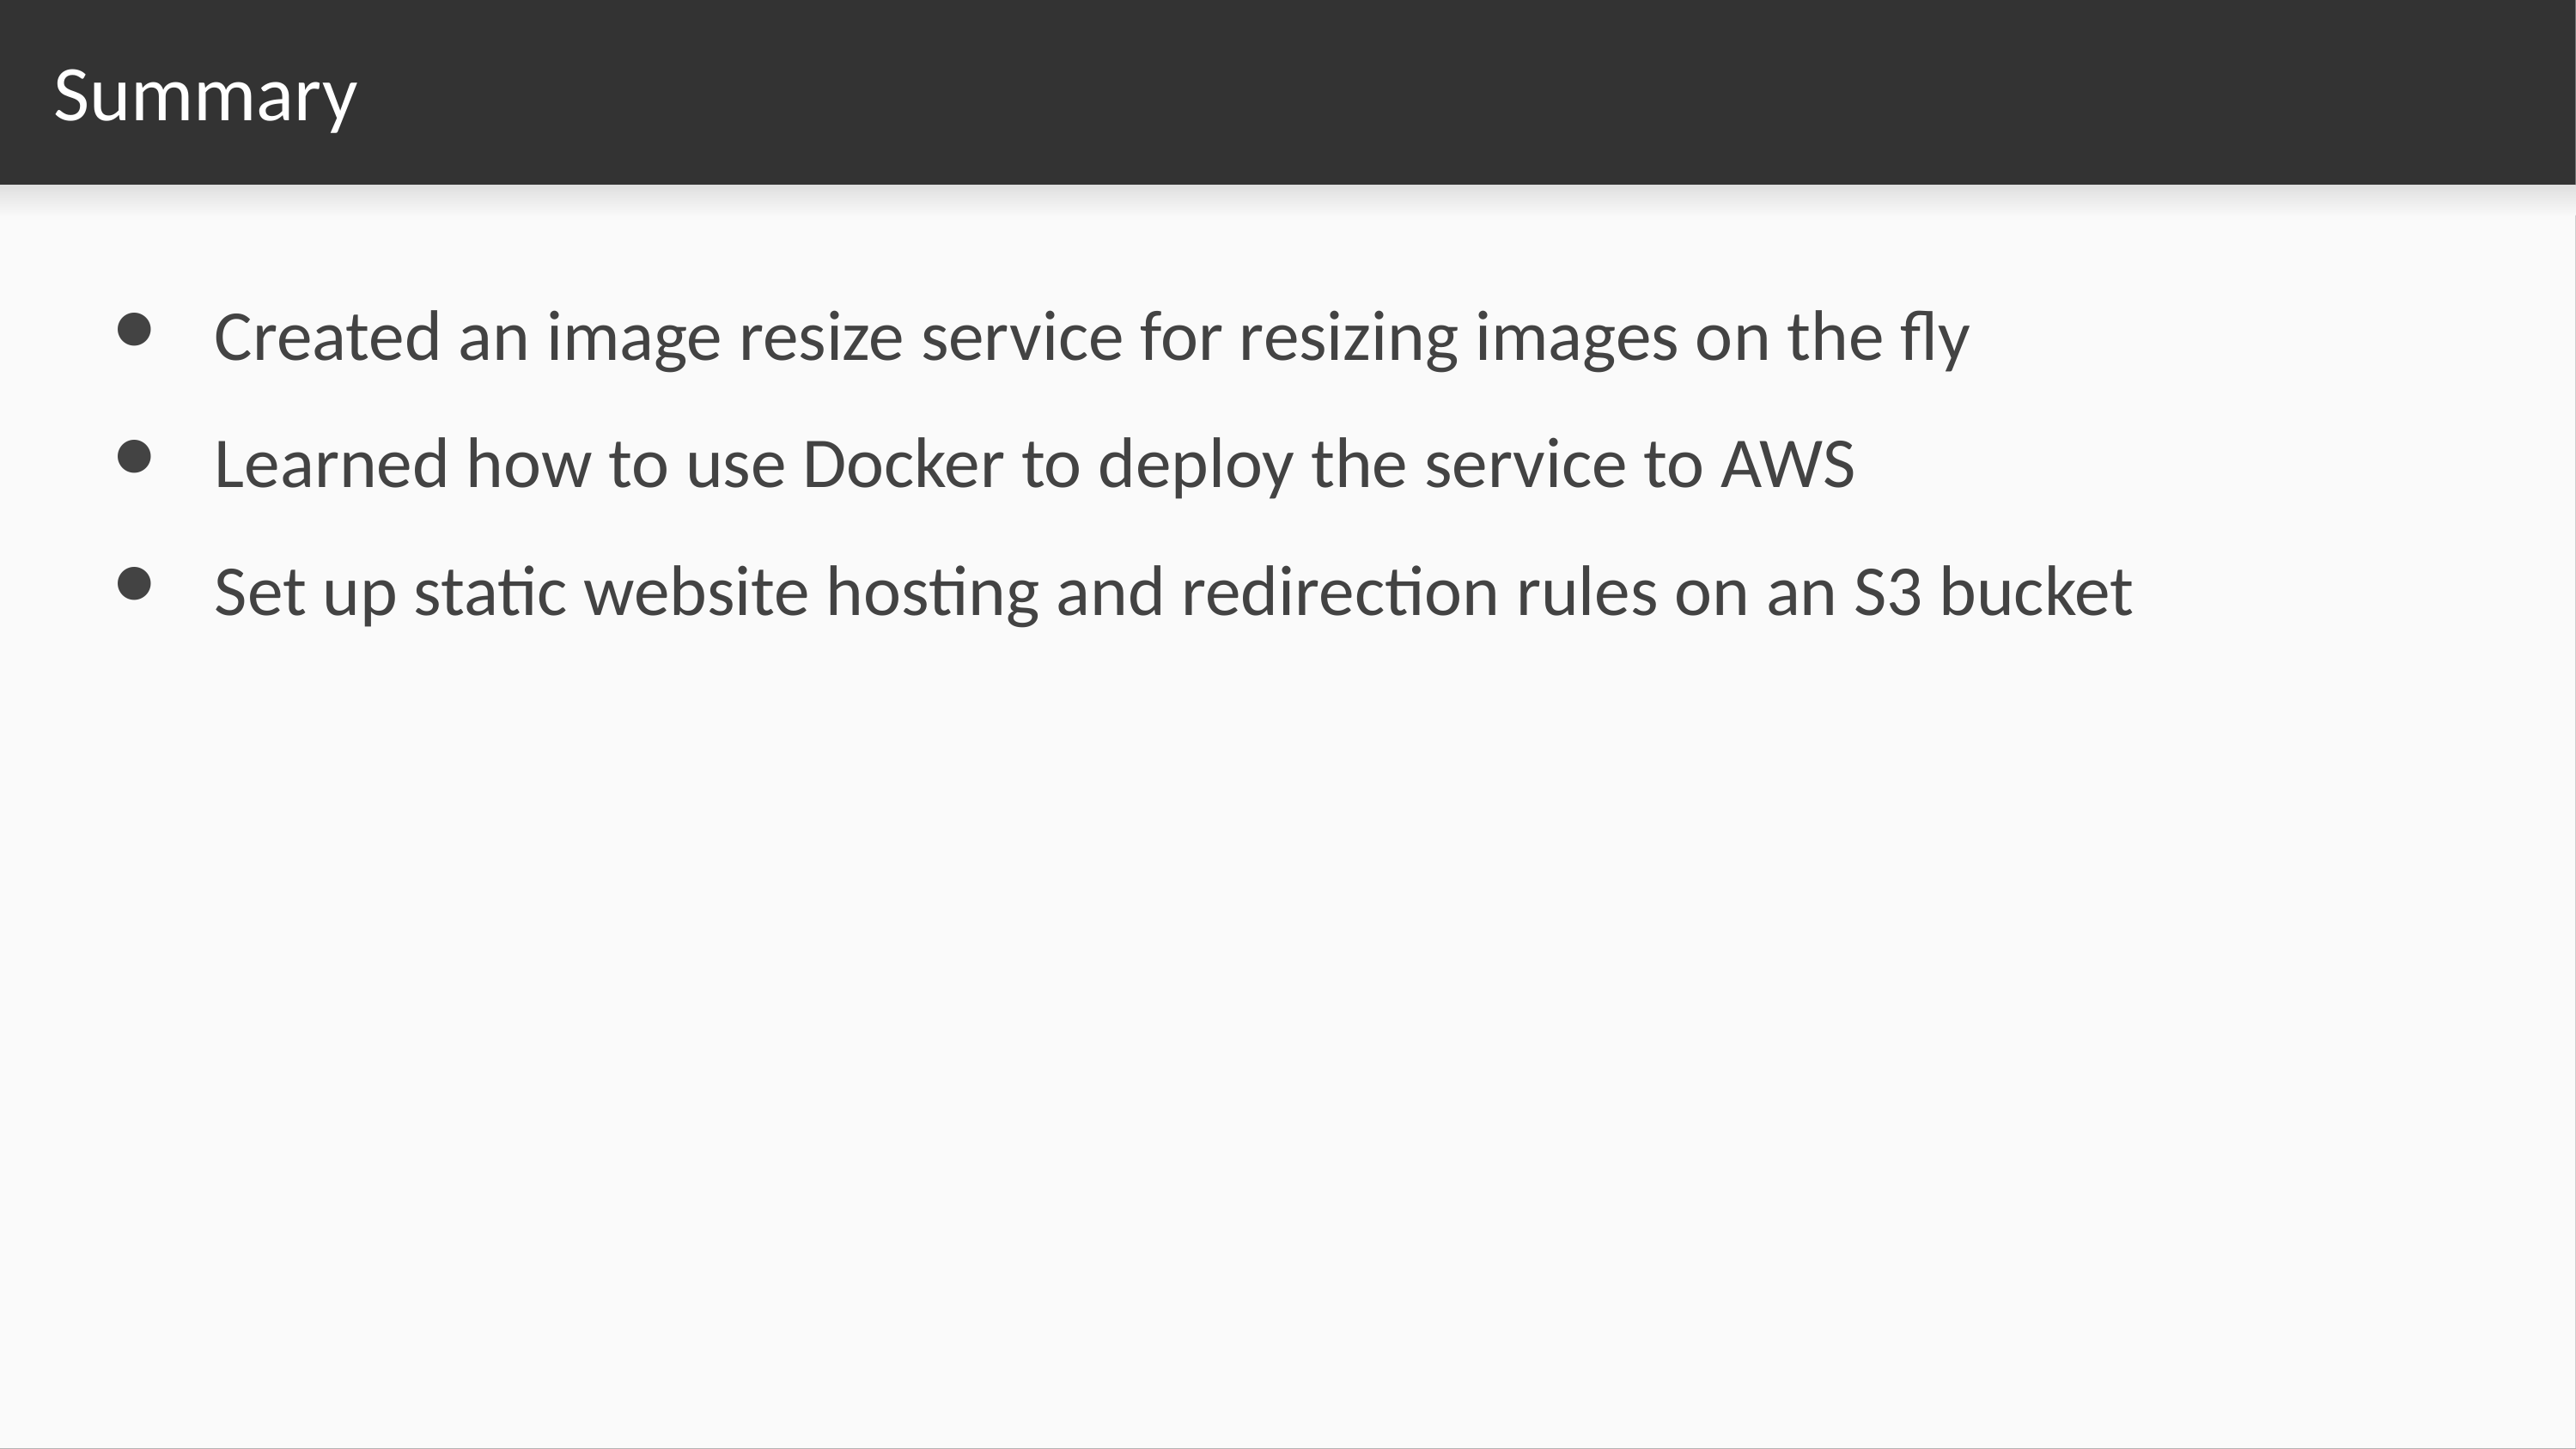

# Summary
Created an image resize service for resizing images on the fly
Learned how to use Docker to deploy the service to AWS
Set up static website hosting and redirection rules on an S3 bucket